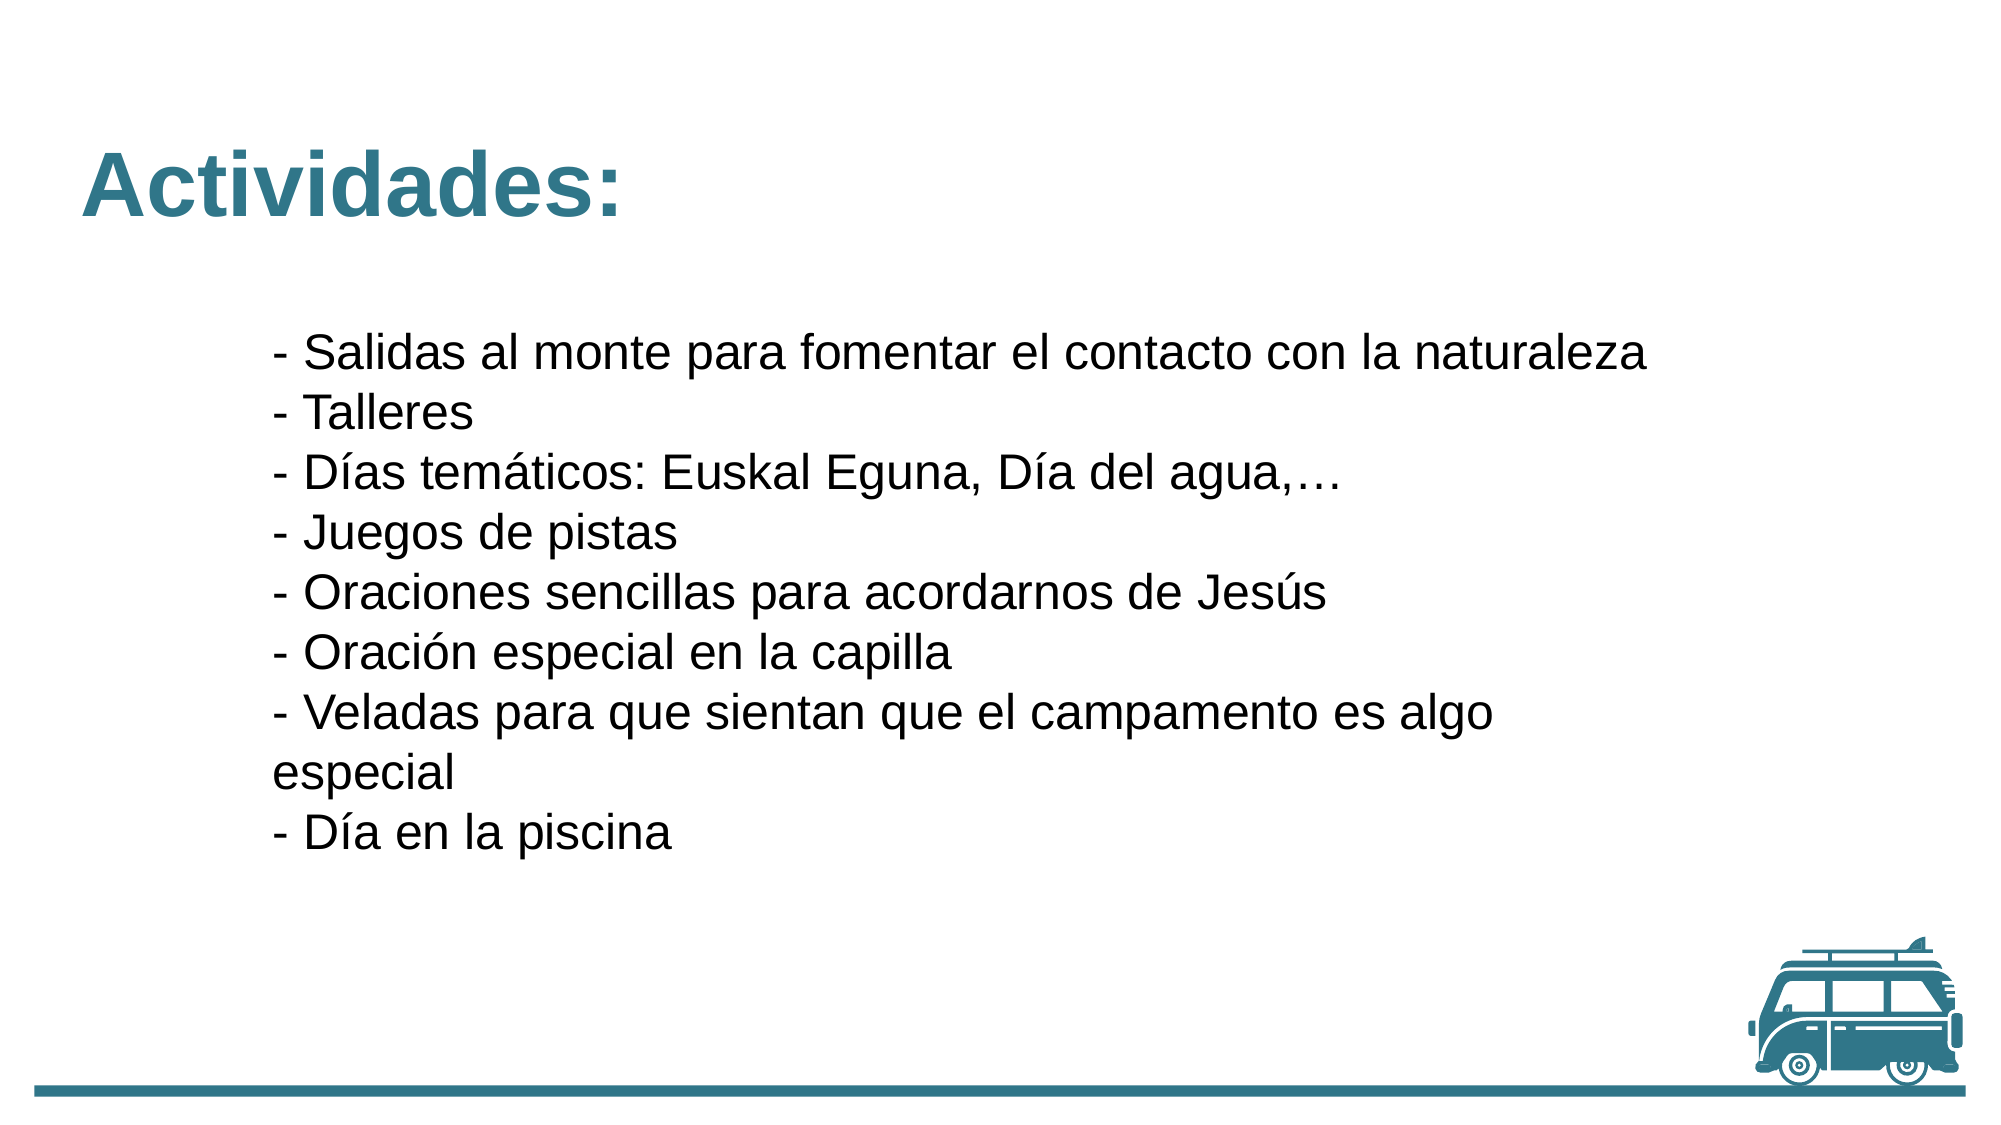

Actividades:
- Salidas al monte para fomentar el contacto con la naturaleza
- Talleres
- Días temáticos: Euskal Eguna, Día del agua,…
- Juegos de pistas
- Oraciones sencillas para acordarnos de Jesús
- Oración especial en la capilla
- Veladas para que sientan que el campamento es algo especial
- Día en la piscina